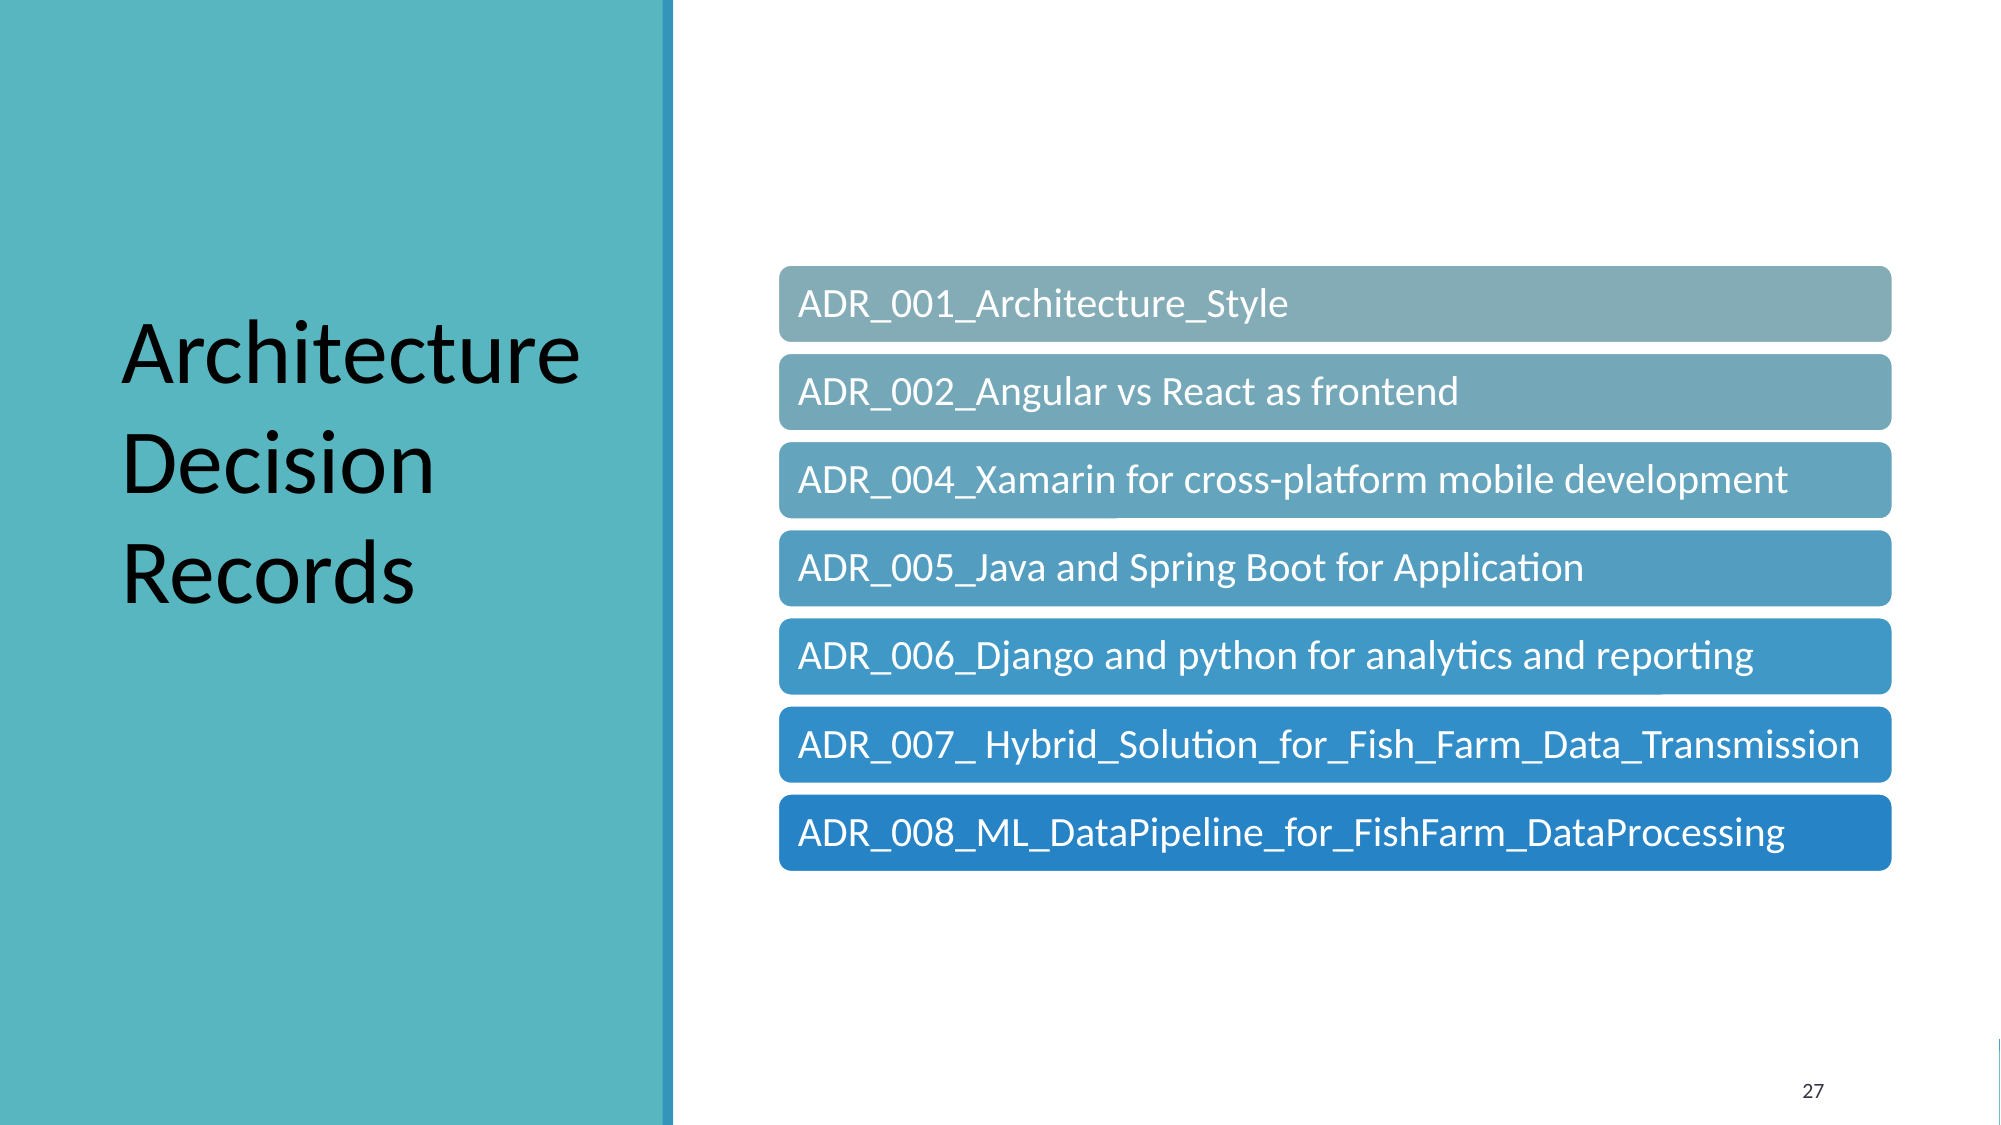

#
ADR_001_Architecture_Style
ADR_002_Angular vs React as frontend
ADR_004_Xamarin for cross-platform mobile development
ADR_005_Java and Spring Boot for Application
ADR_006_Django and python for analytics and reporting
ADR_007_ Hybrid_Solution_for_Fish_Farm_Data_Transmission
ADR_008_ML_DataPipeline_for_FishFarm_DataProcessing
Architecture Decision Records

27